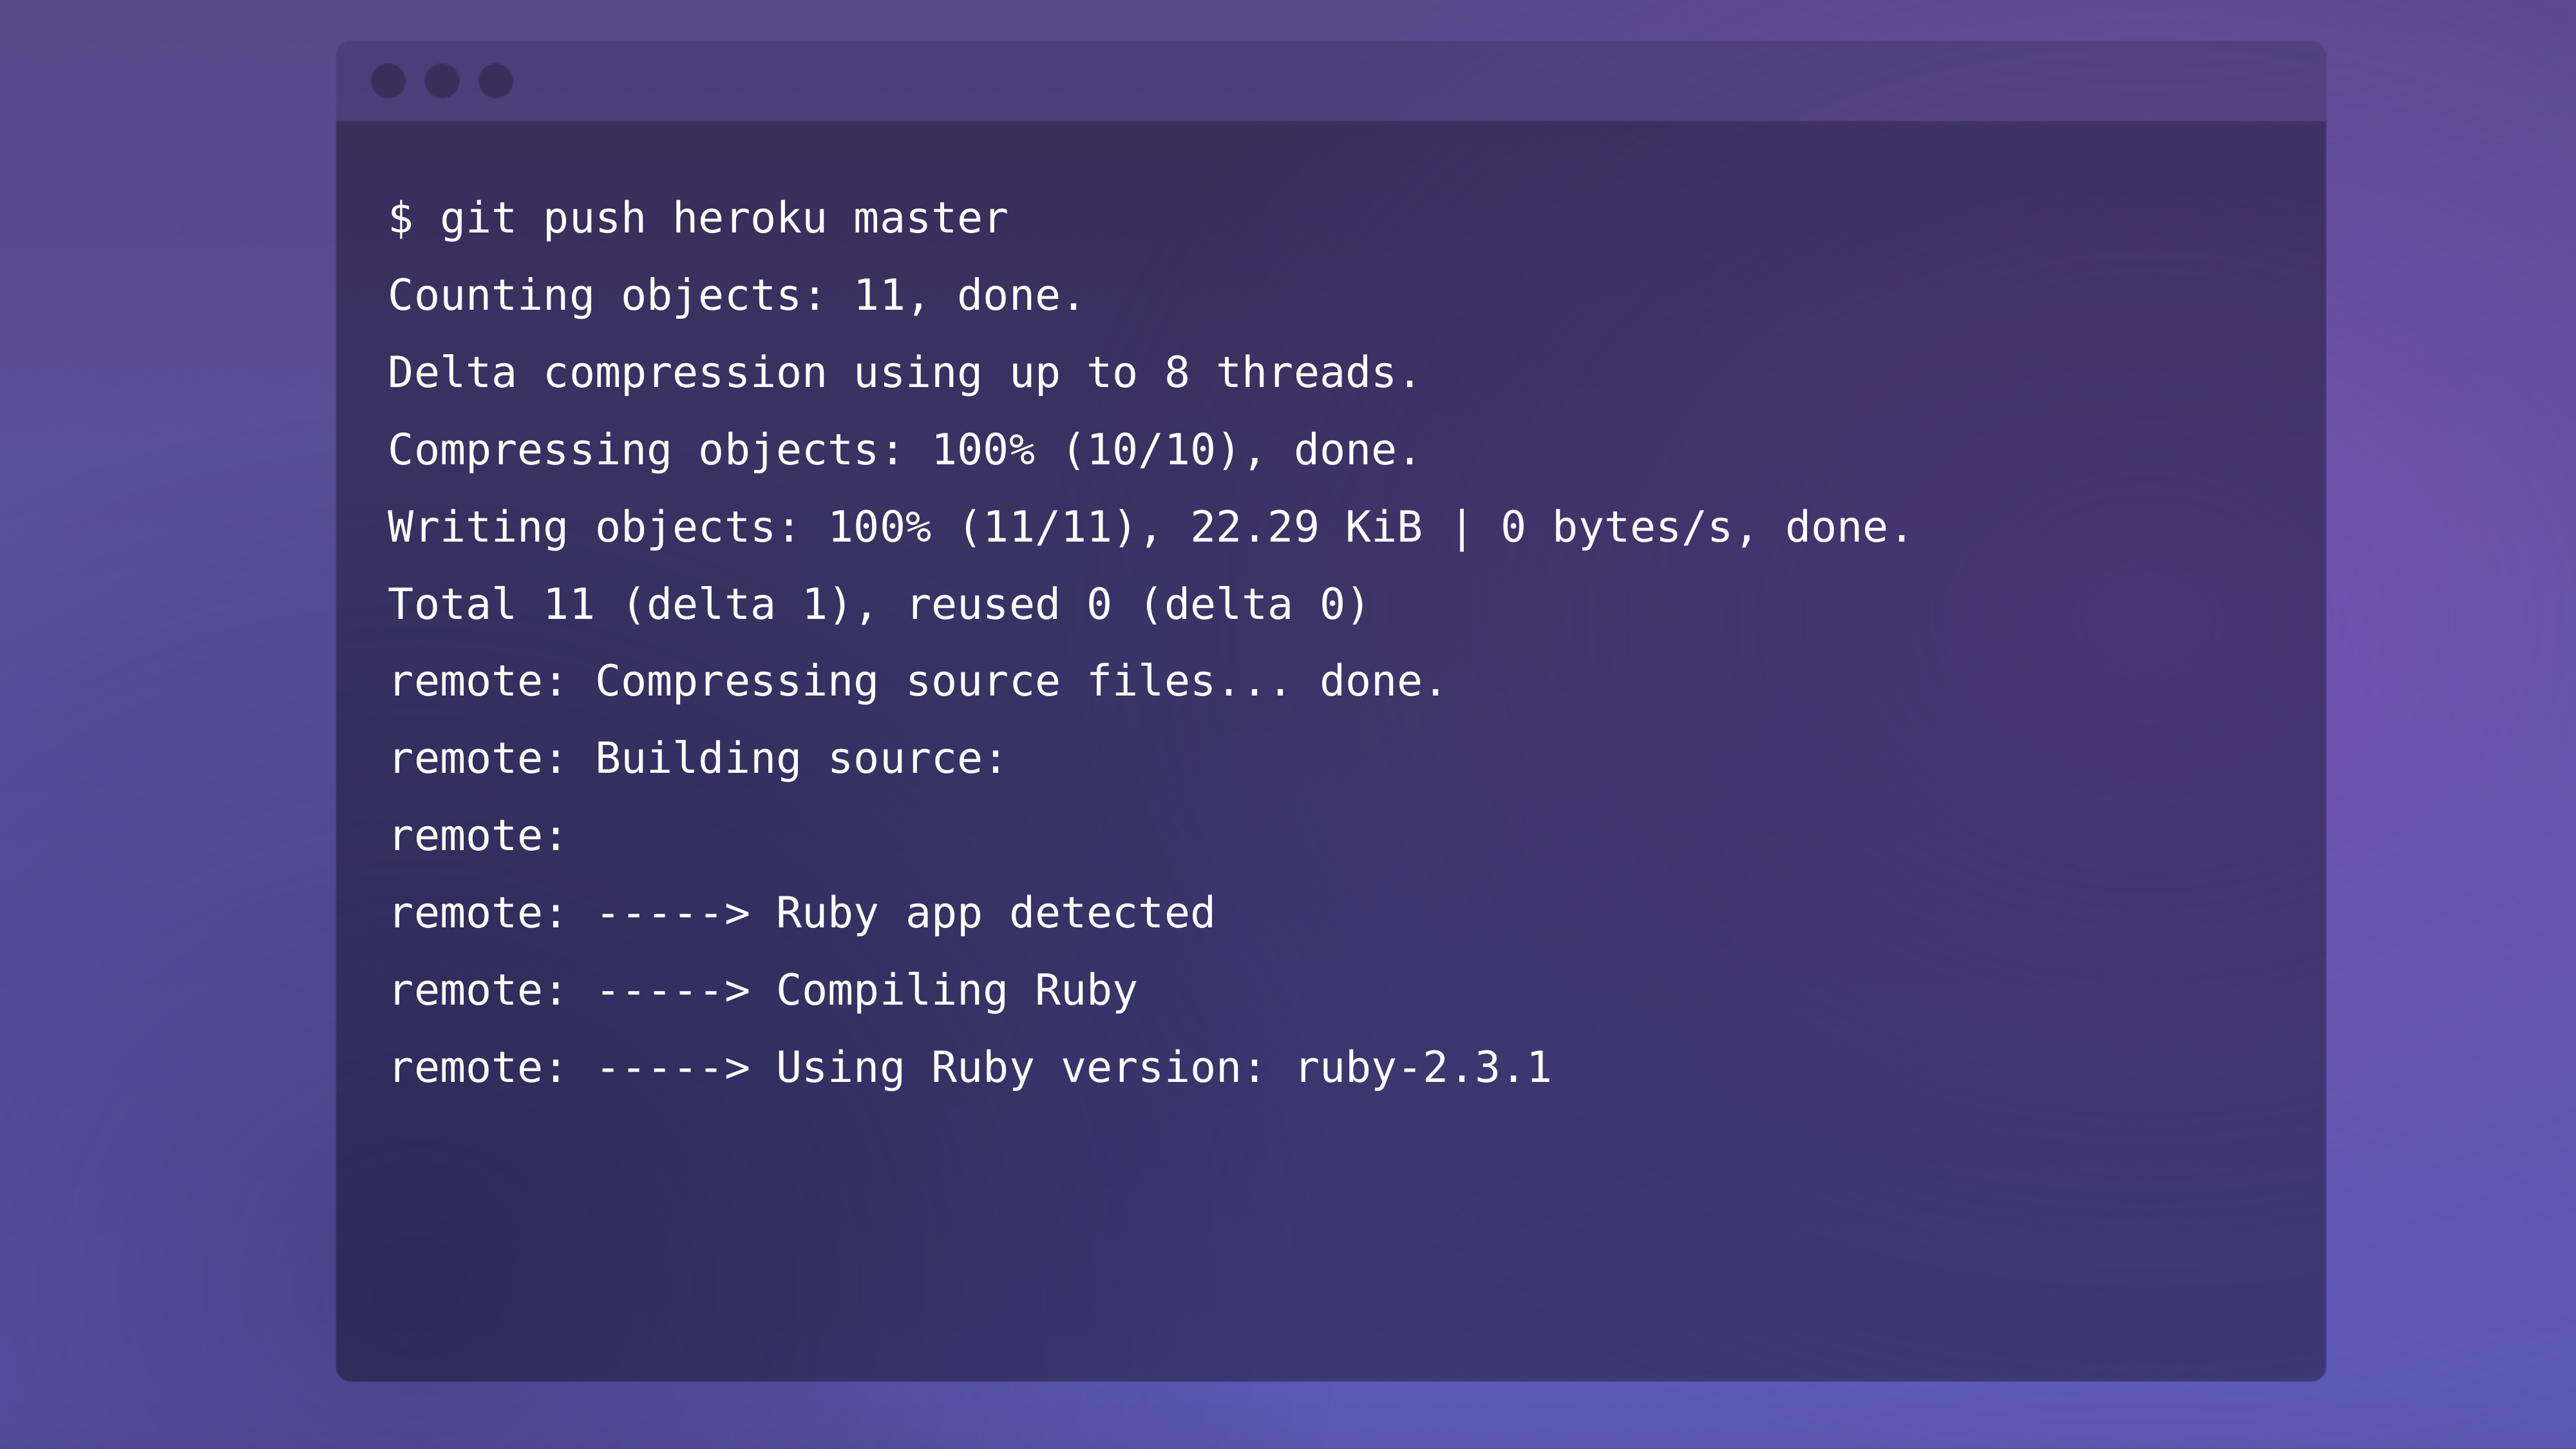

# $ git push heroku master
Counting objects: 11, done.
Delta compression using up to 8 threads.
Compressing objects: 100% (10/10), done.
Writing objects: 100% (11/11), 22.29 KiB | 0 bytes/s, done.
Total 11 (delta 1), reused 0 (delta 0)
remote: Compressing source files... done.
remote: Building source:
remote:
remote: -----> Ruby app detected
remote: -----> Compiling Ruby
remote: -----> Using Ruby version: ruby-2.3.1